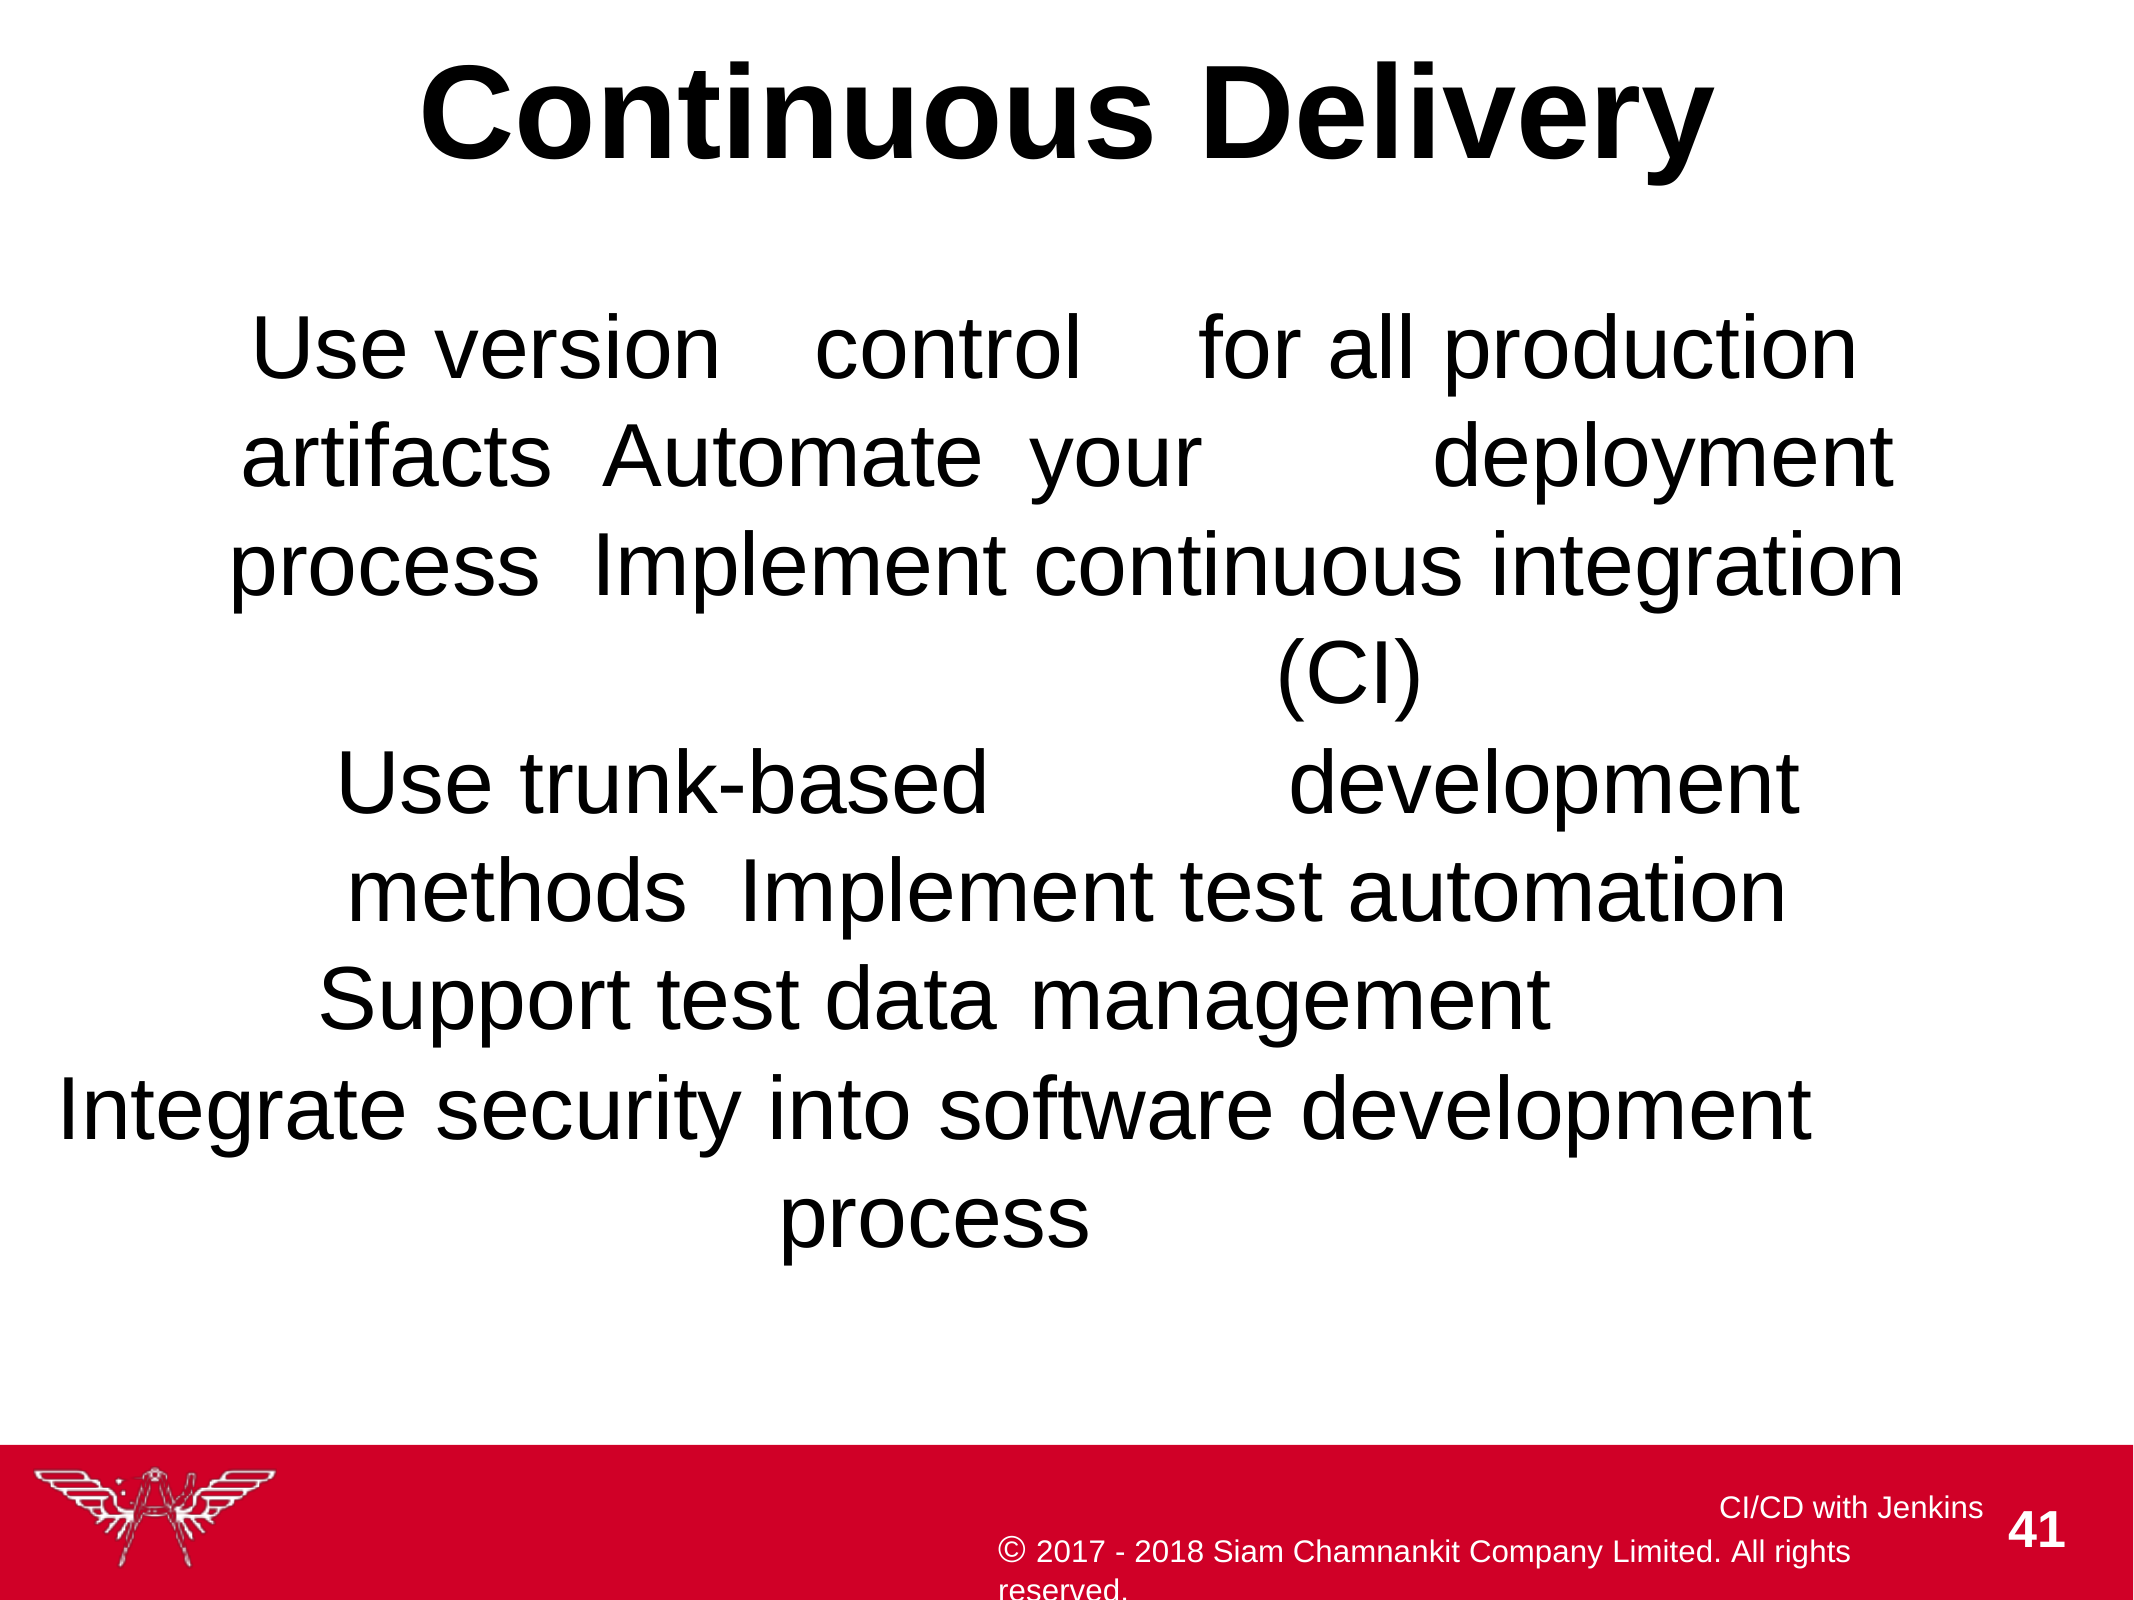

# Continuous	Delivery
Use version	control	for all	production	artifacts  Automate	your	deployment process  Implement continuous integration	(CI)
Use trunk-based	development methods  Implement test automation
Support test data	management
Integrate	security into	software development process
CI/CD with Jenkins
© 2017 - 2018 Siam Chamnankit Company Limited. All rights reserved.
41